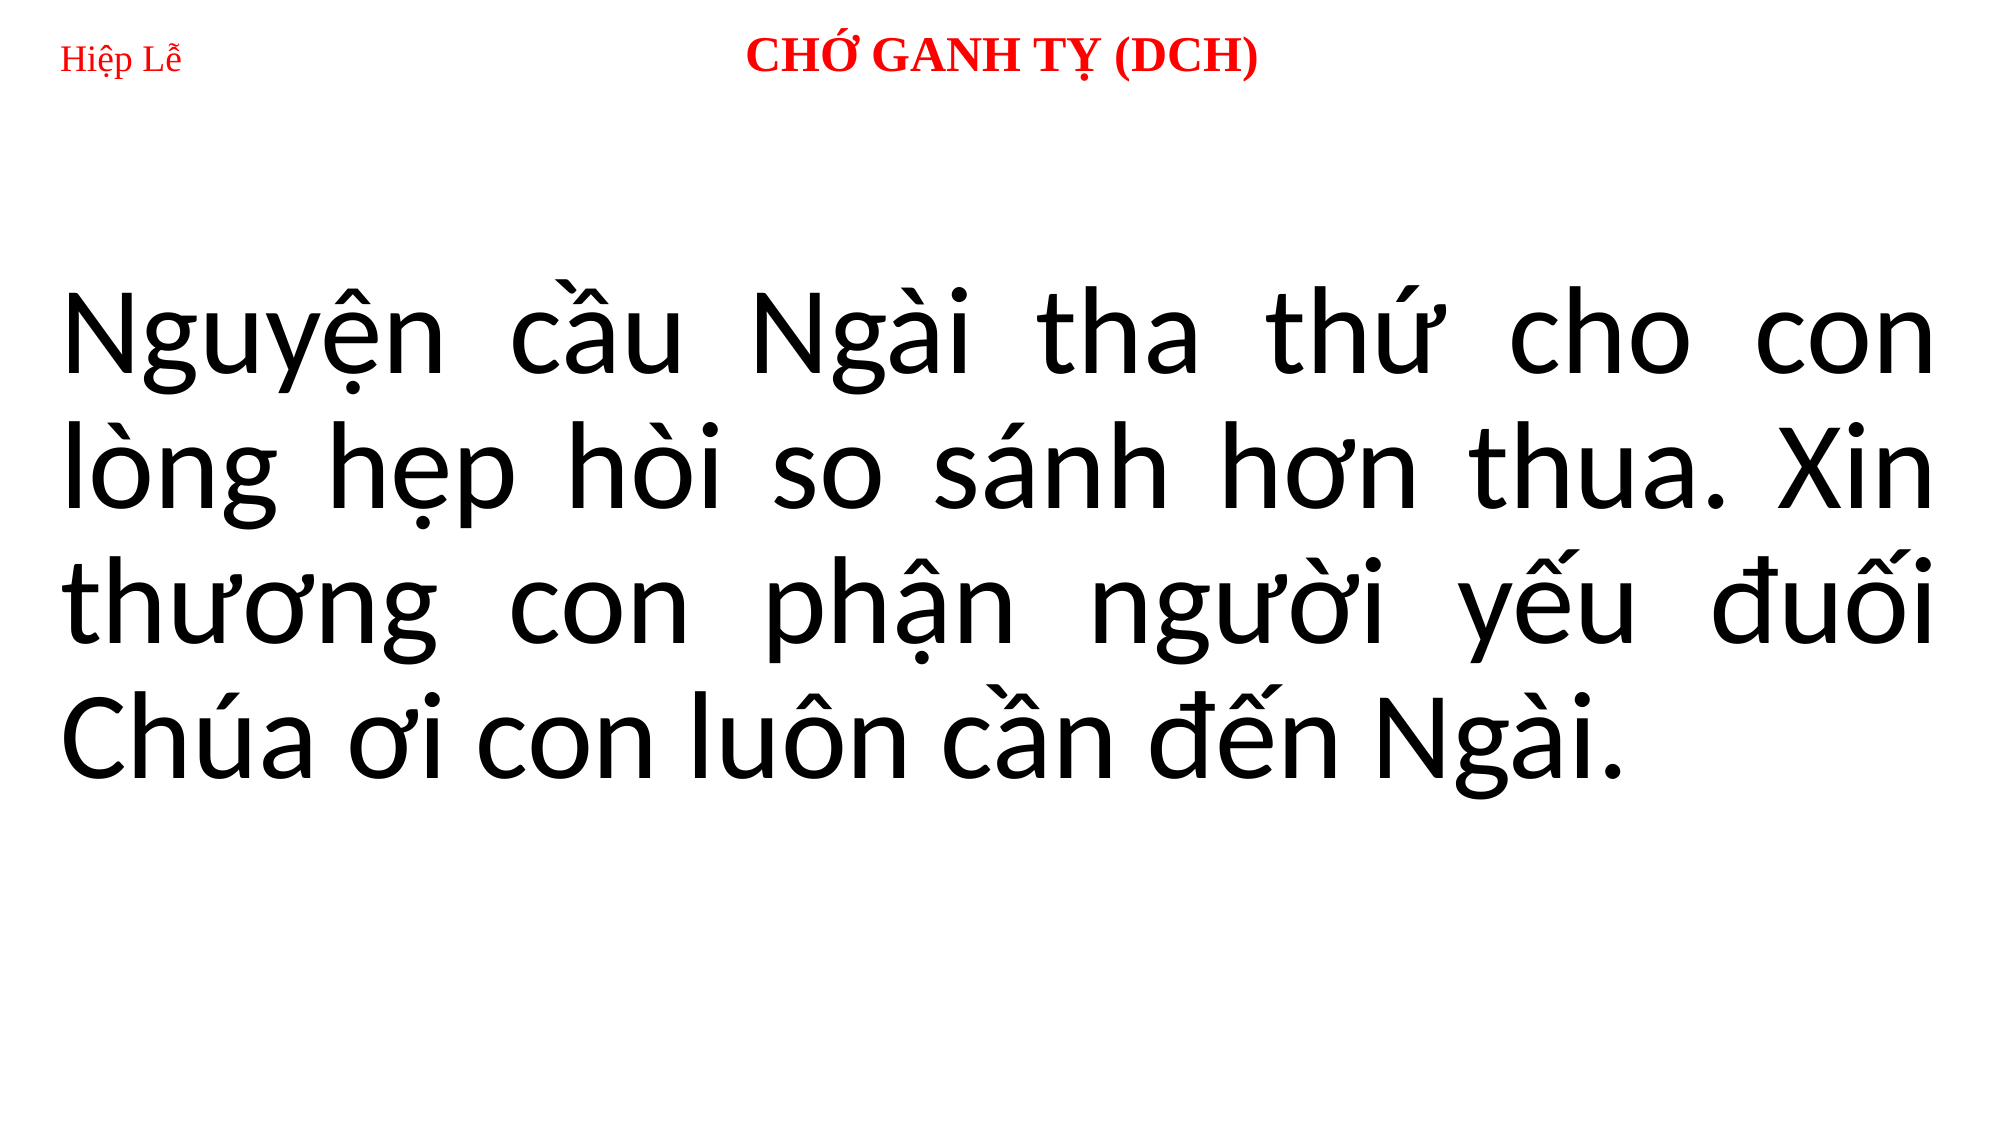

# Hiệp Lễ                                 		         CHỚ GANH TỴ (DCH)
Nguyện cầu Ngài tha thứ cho con lòng hẹp hòi so sánh hơn thua. Xin thương con phận người yếu đuối Chúa ơi con luôn cần đến Ngài.